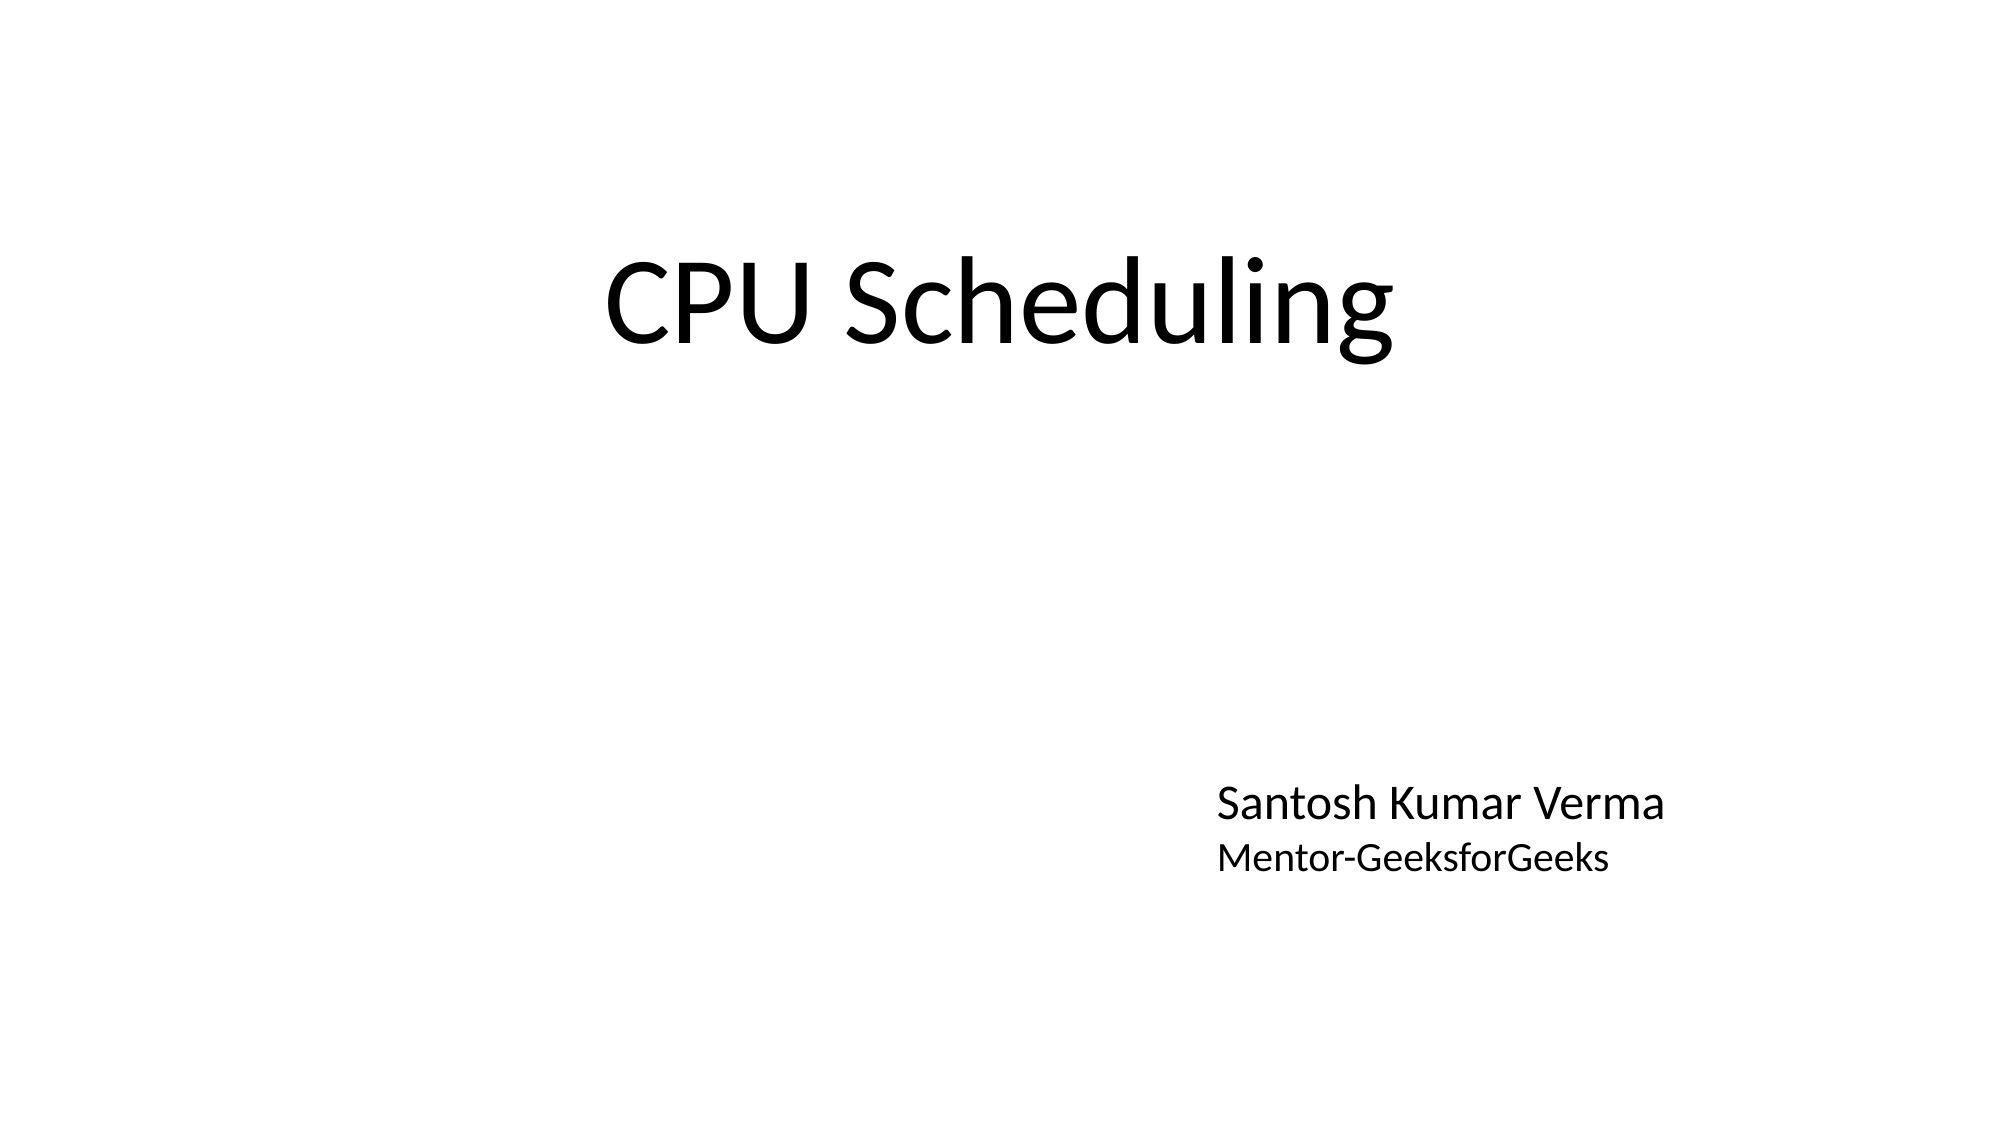

# CPU Scheduling
Santosh Kumar Verma
Mentor-GeeksforGeeks